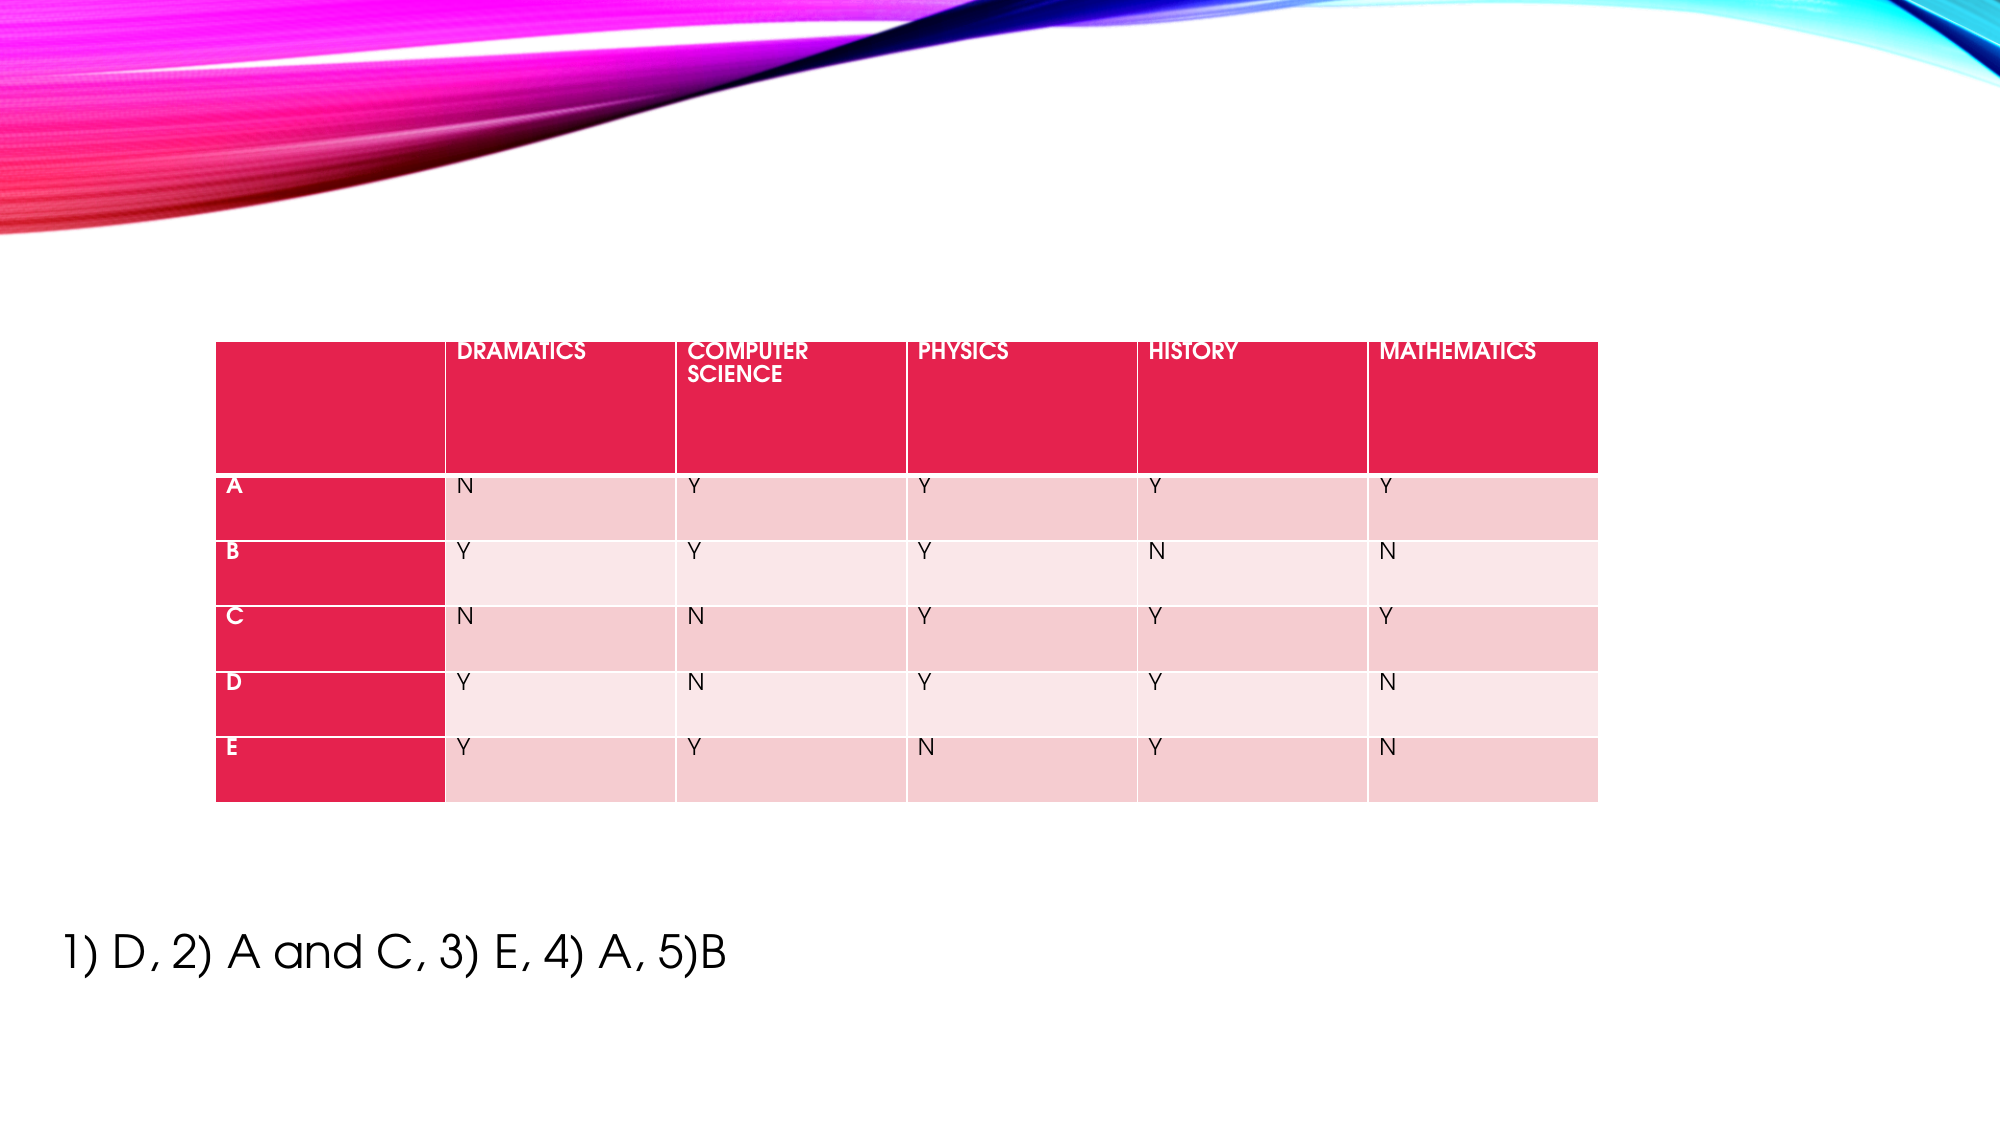

1) D, 2) A and C, 3) E, 4) A, 5)B

|  | DRAMATICS | COMPUTER SCIENCE | PHYSICS | HISTORY | MATHEMATICS |
| --- | --- | --- | --- | --- | --- |
| A | N | Y | Y | Y | Y |
| B | Y | Y | Y | N | N |
| C | N | N | Y | Y | Y |
| D | Y | N | Y | Y | N |
| E | Y | Y | N | Y | N |